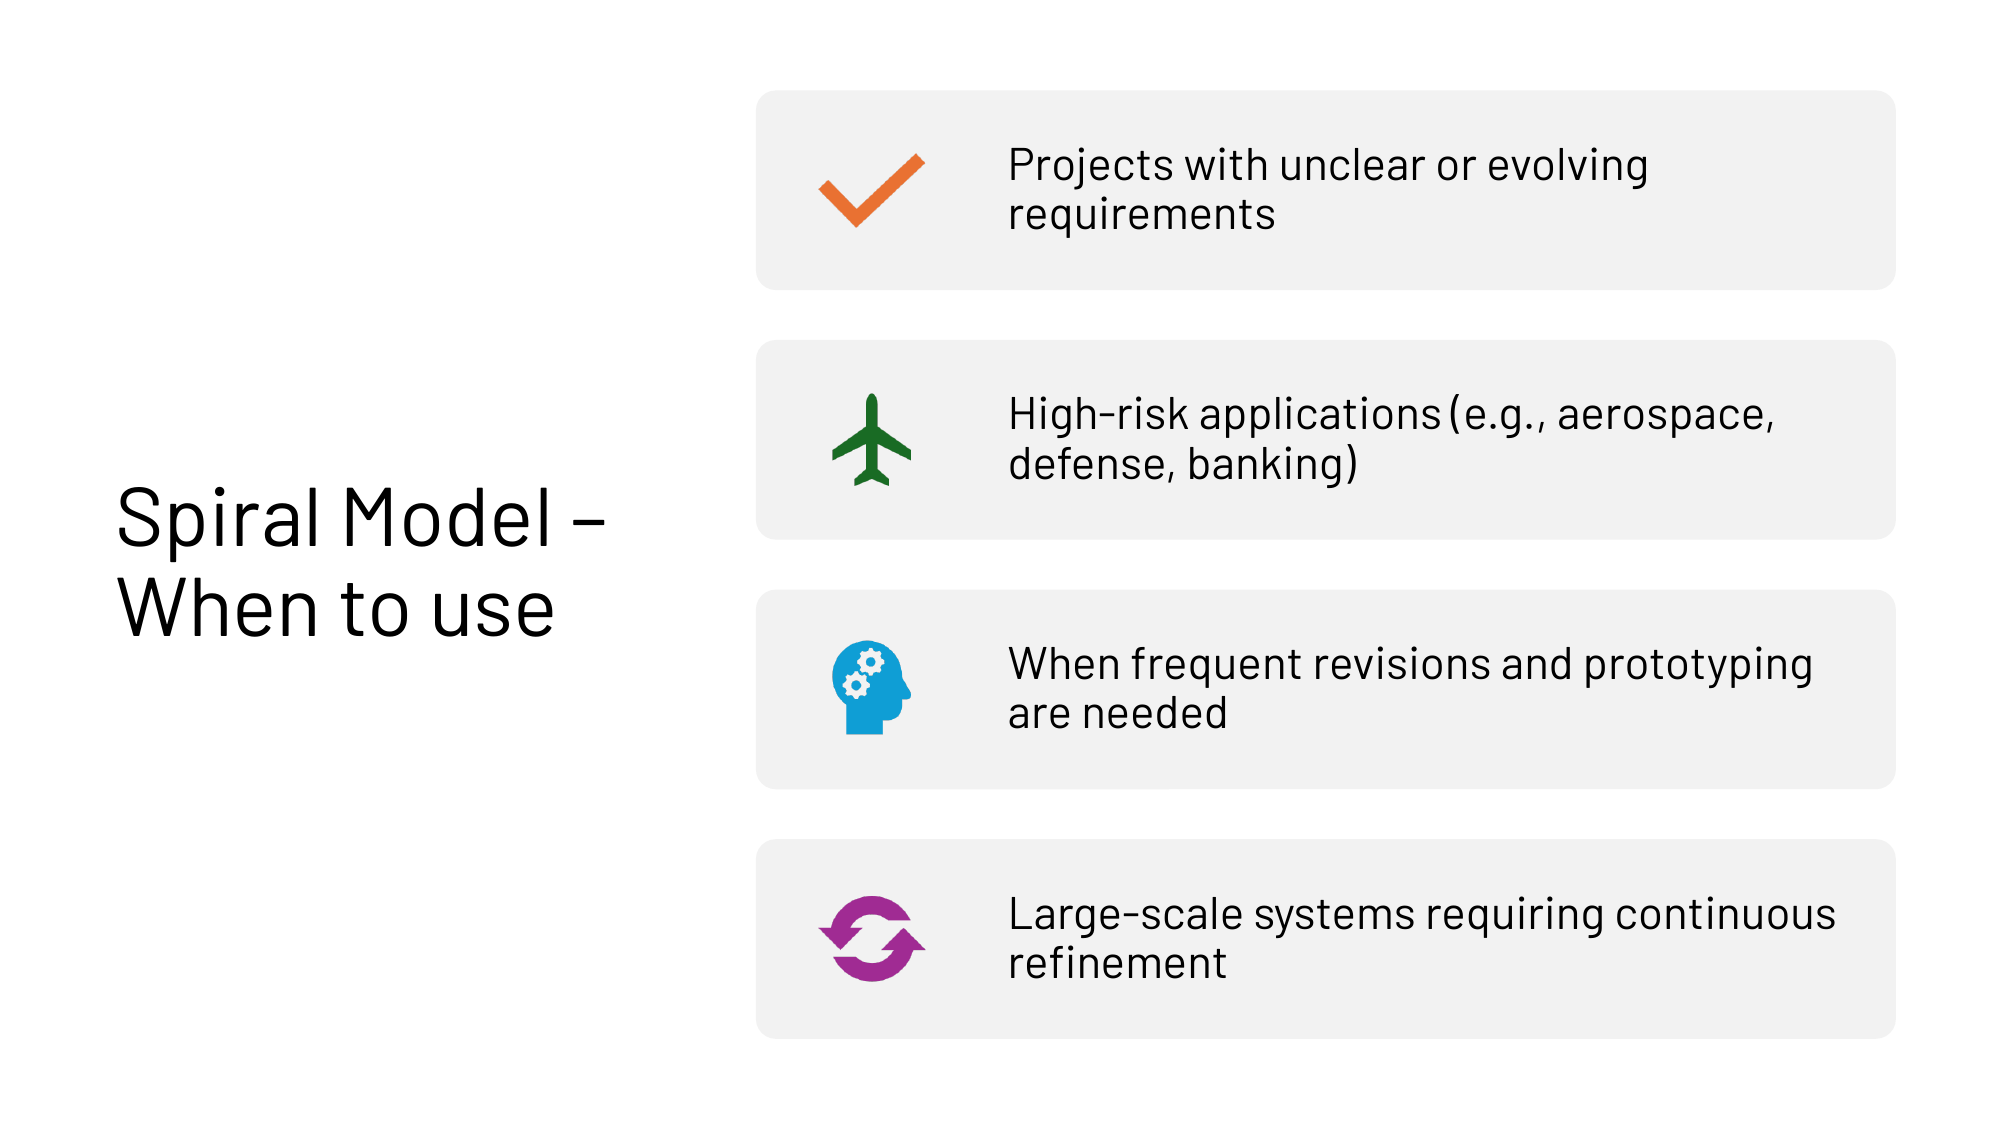

# Spiral Model – When to use
Projects with unclear or evolving requirements
High-risk applications (e.g., aerospace, defense, banking)
When frequent revisions and prototyping are needed
Large-scale systems requiring continuous refinement